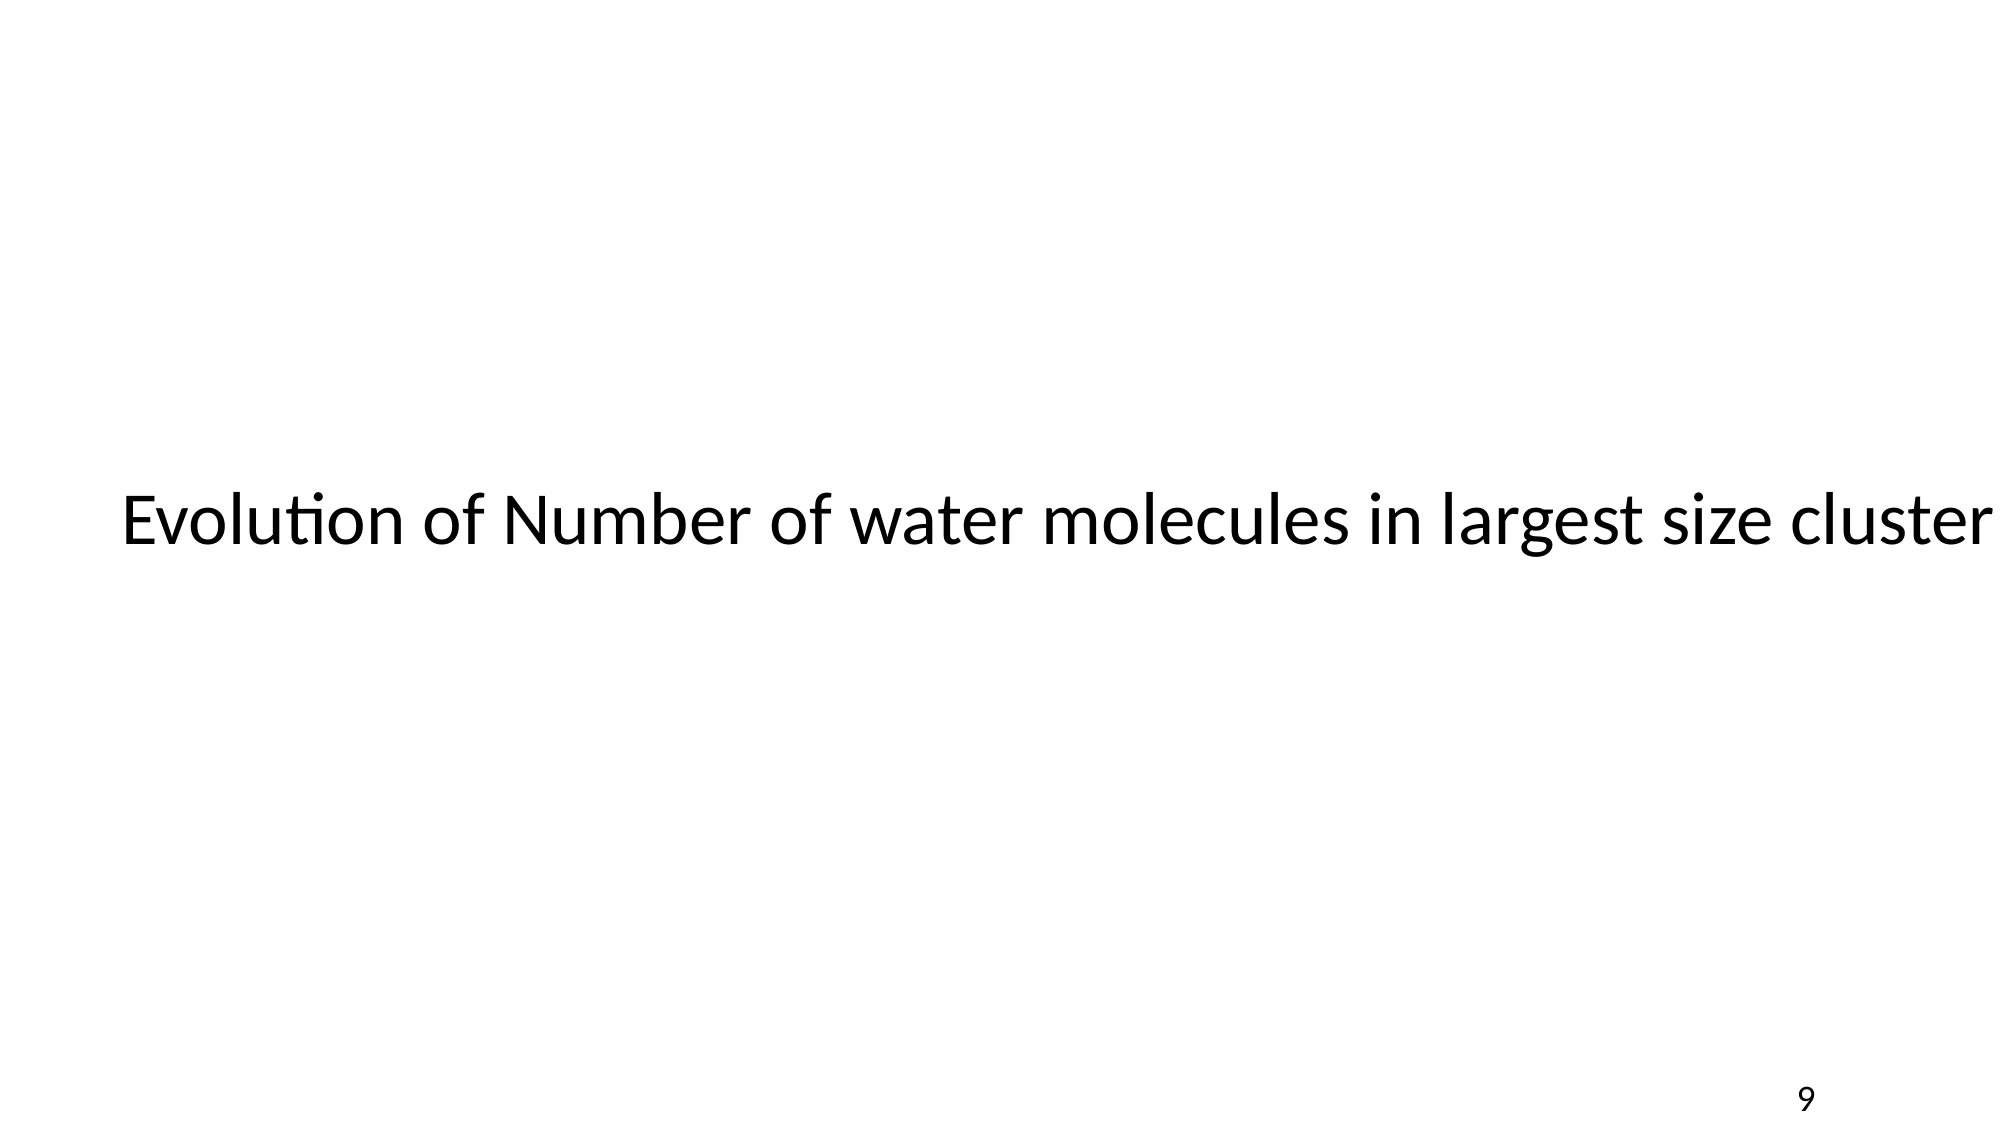

Evolution of Number of water molecules in largest size cluster
9